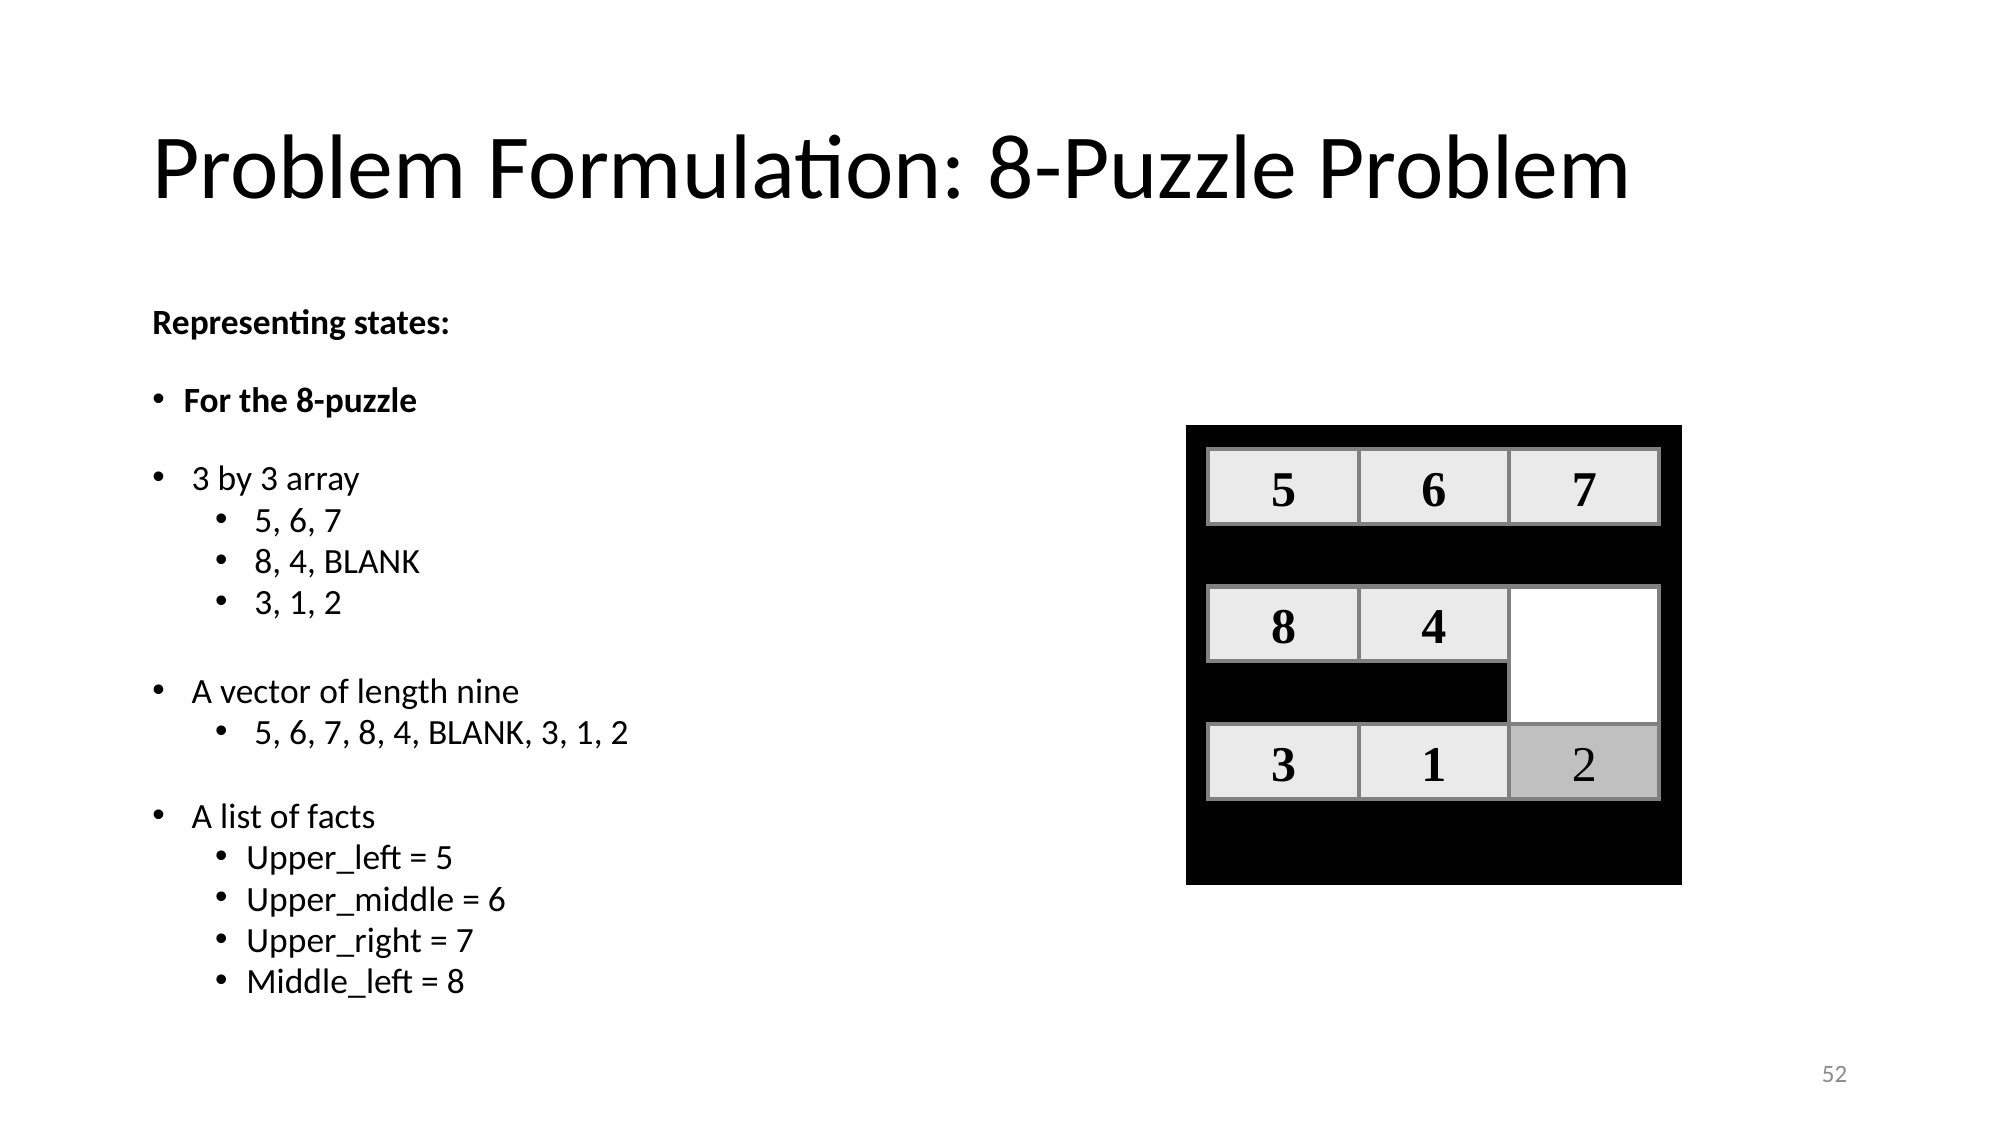

# Problem Formulation: 8-Puzzle Problem
Representing states:

For the 8-puzzle

 3 by 3 array
 5, 6, 7
 8, 4, BLANK
 3, 1, 2

 A vector of length nine
 5, 6, 7, 8, 4, BLANK, 3, 1, 2

 A list of facts
Upper_left = 5
Upper_middle = 6
Upper_right = 7
Middle_left = 8

5
6
7
8
4

3
1
2
52